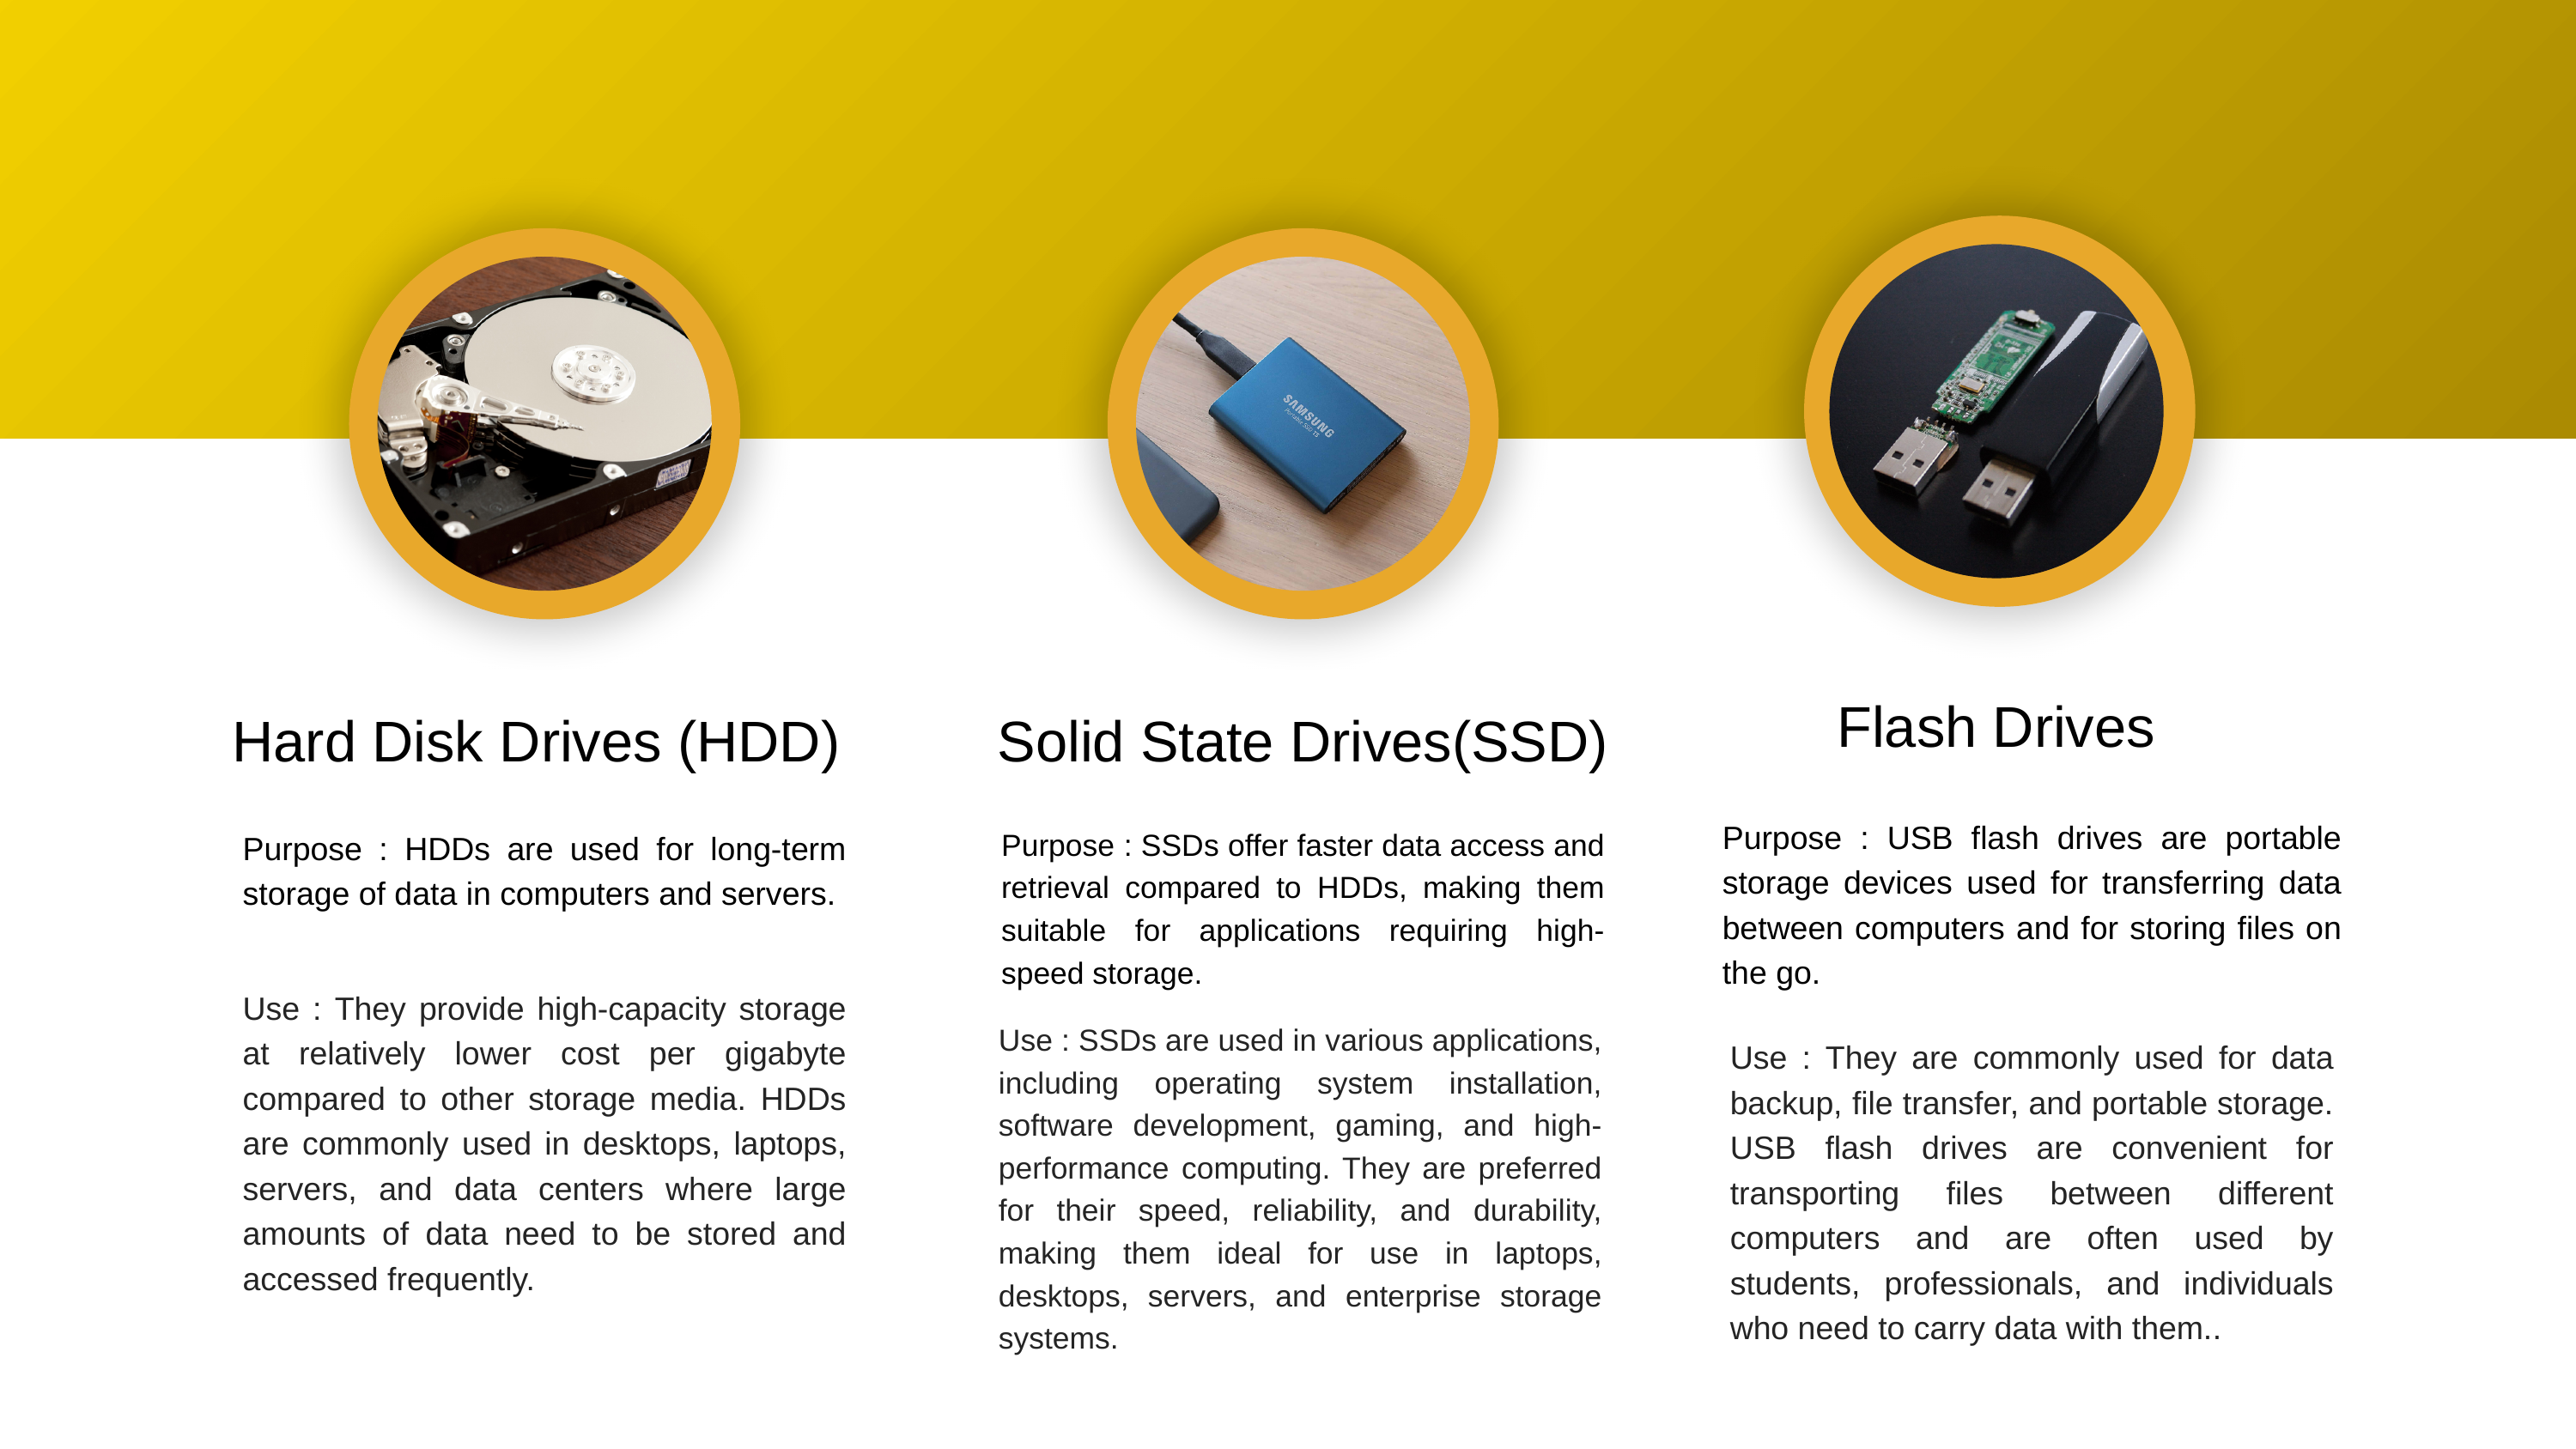

Flash Drives
Hard Disk Drives (HDD)
Solid State Drives(SSD)
Purpose : USB flash drives are portable storage devices used for transferring data between computers and for storing files on the go.
Purpose : SSDs offer faster data access and retrieval compared to HDDs, making them suitable for applications requiring high-speed storage.
Purpose : HDDs are used for long-term storage of data in computers and servers.
Use : They provide high-capacity storage at relatively lower cost per gigabyte compared to other storage media. HDDs are commonly used in desktops, laptops, servers, and data centers where large amounts of data need to be stored and accessed frequently.
Use : SSDs are used in various applications, including operating system installation, software development, gaming, and high-performance computing. They are preferred for their speed, reliability, and durability, making them ideal for use in laptops, desktops, servers, and enterprise storage systems.
Use : They are commonly used for data backup, file transfer, and portable storage. USB flash drives are convenient for transporting files between different computers and are often used by students, professionals, and individuals who need to carry data with them..